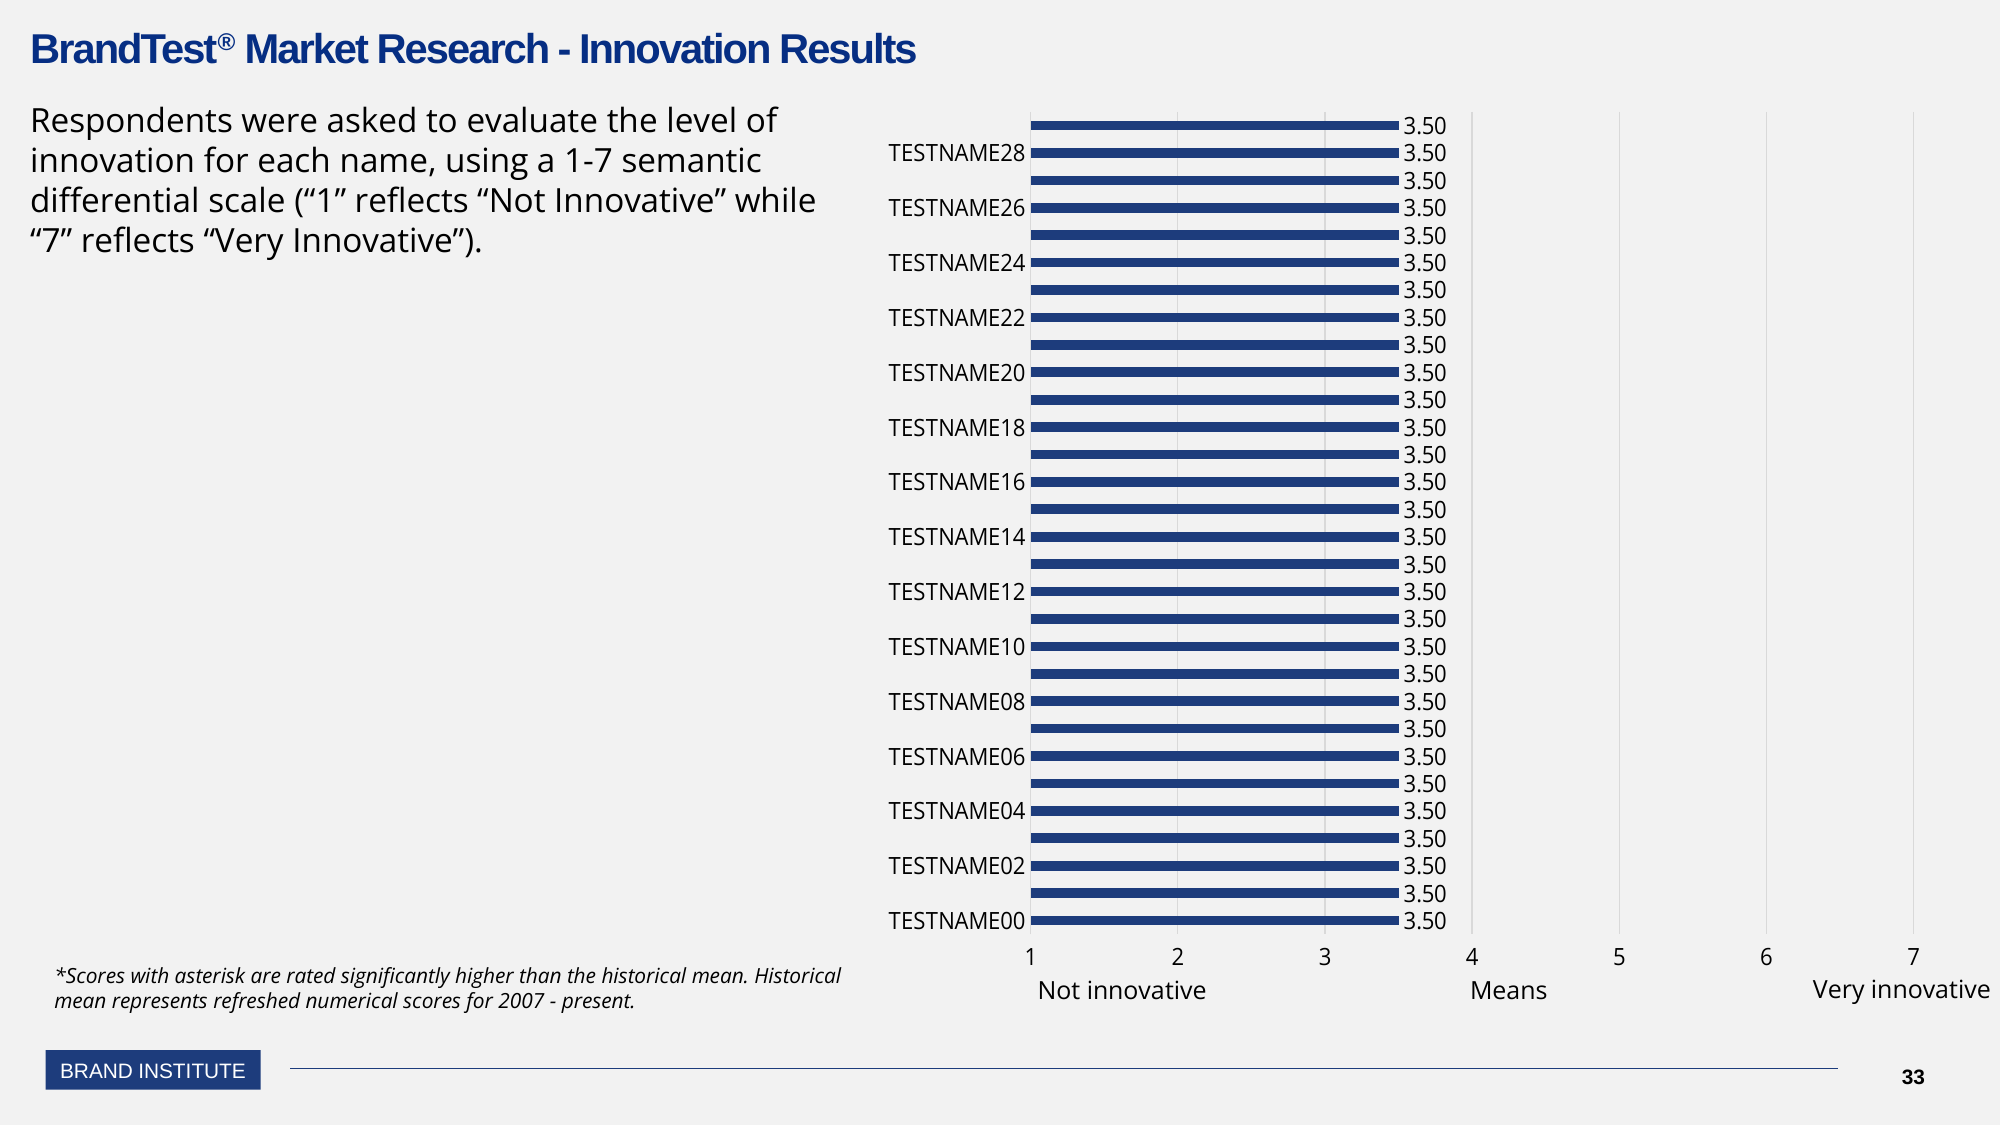

# BrandTest® Market Research - Innovation Results
Respondents were asked to evaluate the level of innovation for each name, using a 1-7 semantic differential scale (“1” reflects “Not Innovative” while “7” reflects “Very Innovative”).

### Chart

| Category | Series 1 |
|---|---|
| TESTNAME00 | 3.5 |
| TESTNAME01 | 3.5 |
| TESTNAME02 | 3.5 |
| TESTNAME03 | 3.5 |
| TESTNAME04 | 3.5 |
| TESTNAME05 | 3.5 |
| TESTNAME06 | 3.5 |
| TESTNAME07 | 3.5 |
| TESTNAME08 | 3.5 |
| TESTNAME09 | 3.5 |
| TESTNAME10 | 3.5 |
| TESTNAME11 | 3.5 |
| TESTNAME12 | 3.5 |
| TESTNAME13 | 3.5 |
| TESTNAME14 | 3.5 |
| TESTNAME15 | 3.5 |
| TESTNAME16 | 3.5 |
| TESTNAME17 | 3.5 |
| TESTNAME18 | 3.5 |
| TESTNAME19 | 3.5 |
| TESTNAME20 | 3.5 |
| TESTNAME21 | 3.5 |
| TESTNAME22 | 3.5 |
| TESTNAME23 | 3.5 |
| TESTNAME24 | 3.5 |
| TESTNAME25 | 3.5 |
| TESTNAME26 | 3.5 |
| TESTNAME27 | 3.5 |
| TESTNAME28 | 3.5 |
| TESTNAME29 | 3.5 |
*Scores with asterisk are rated significantly higher than the historical mean. Historical mean represents refreshed numerical scores for 2007 - present.
Means
Not innovative
Very innovative